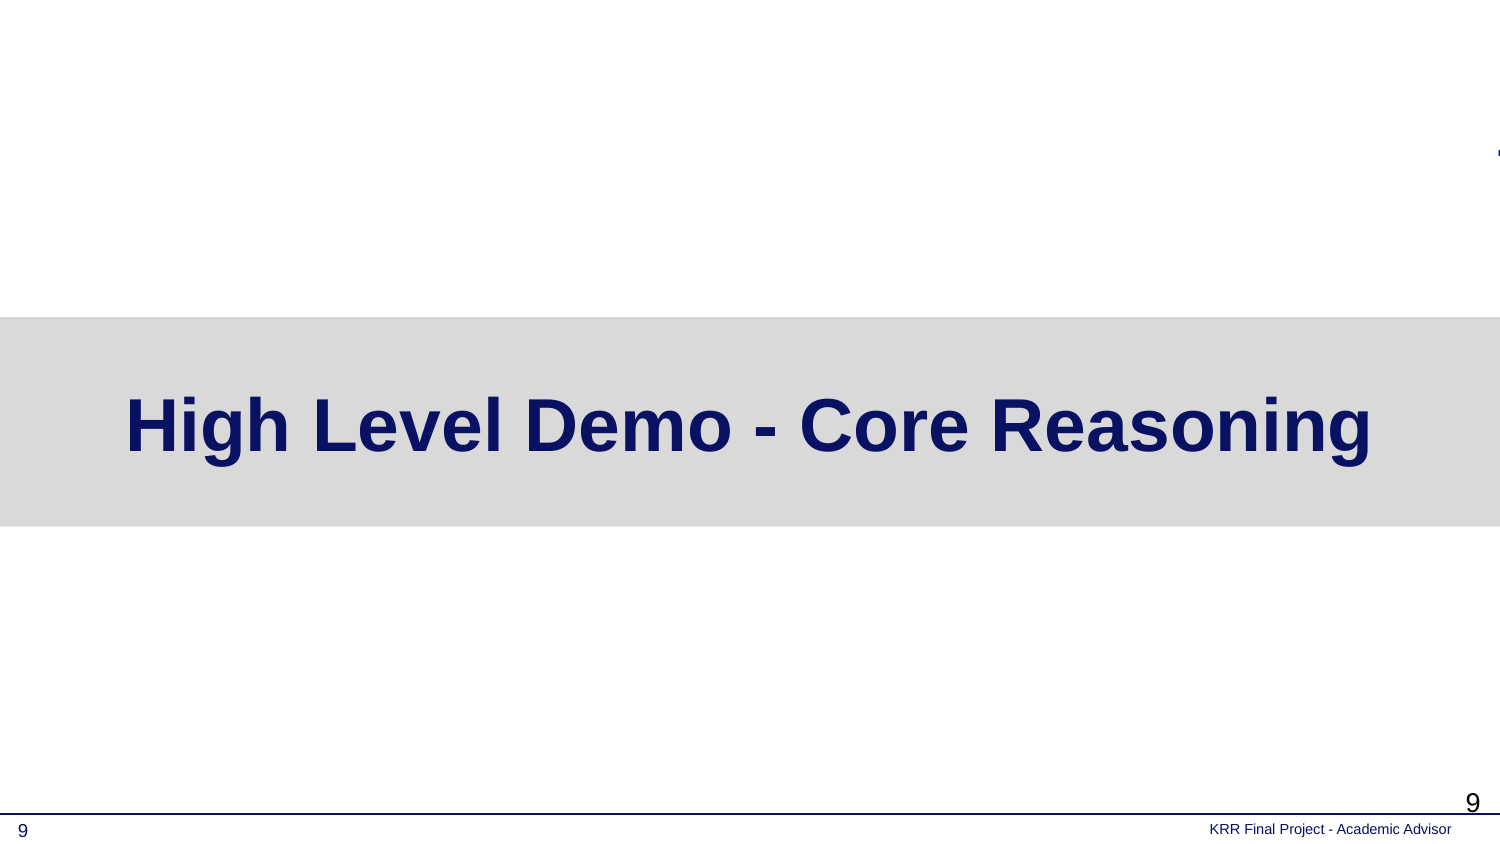

# High Level Demo - Core Reasoning
9
9